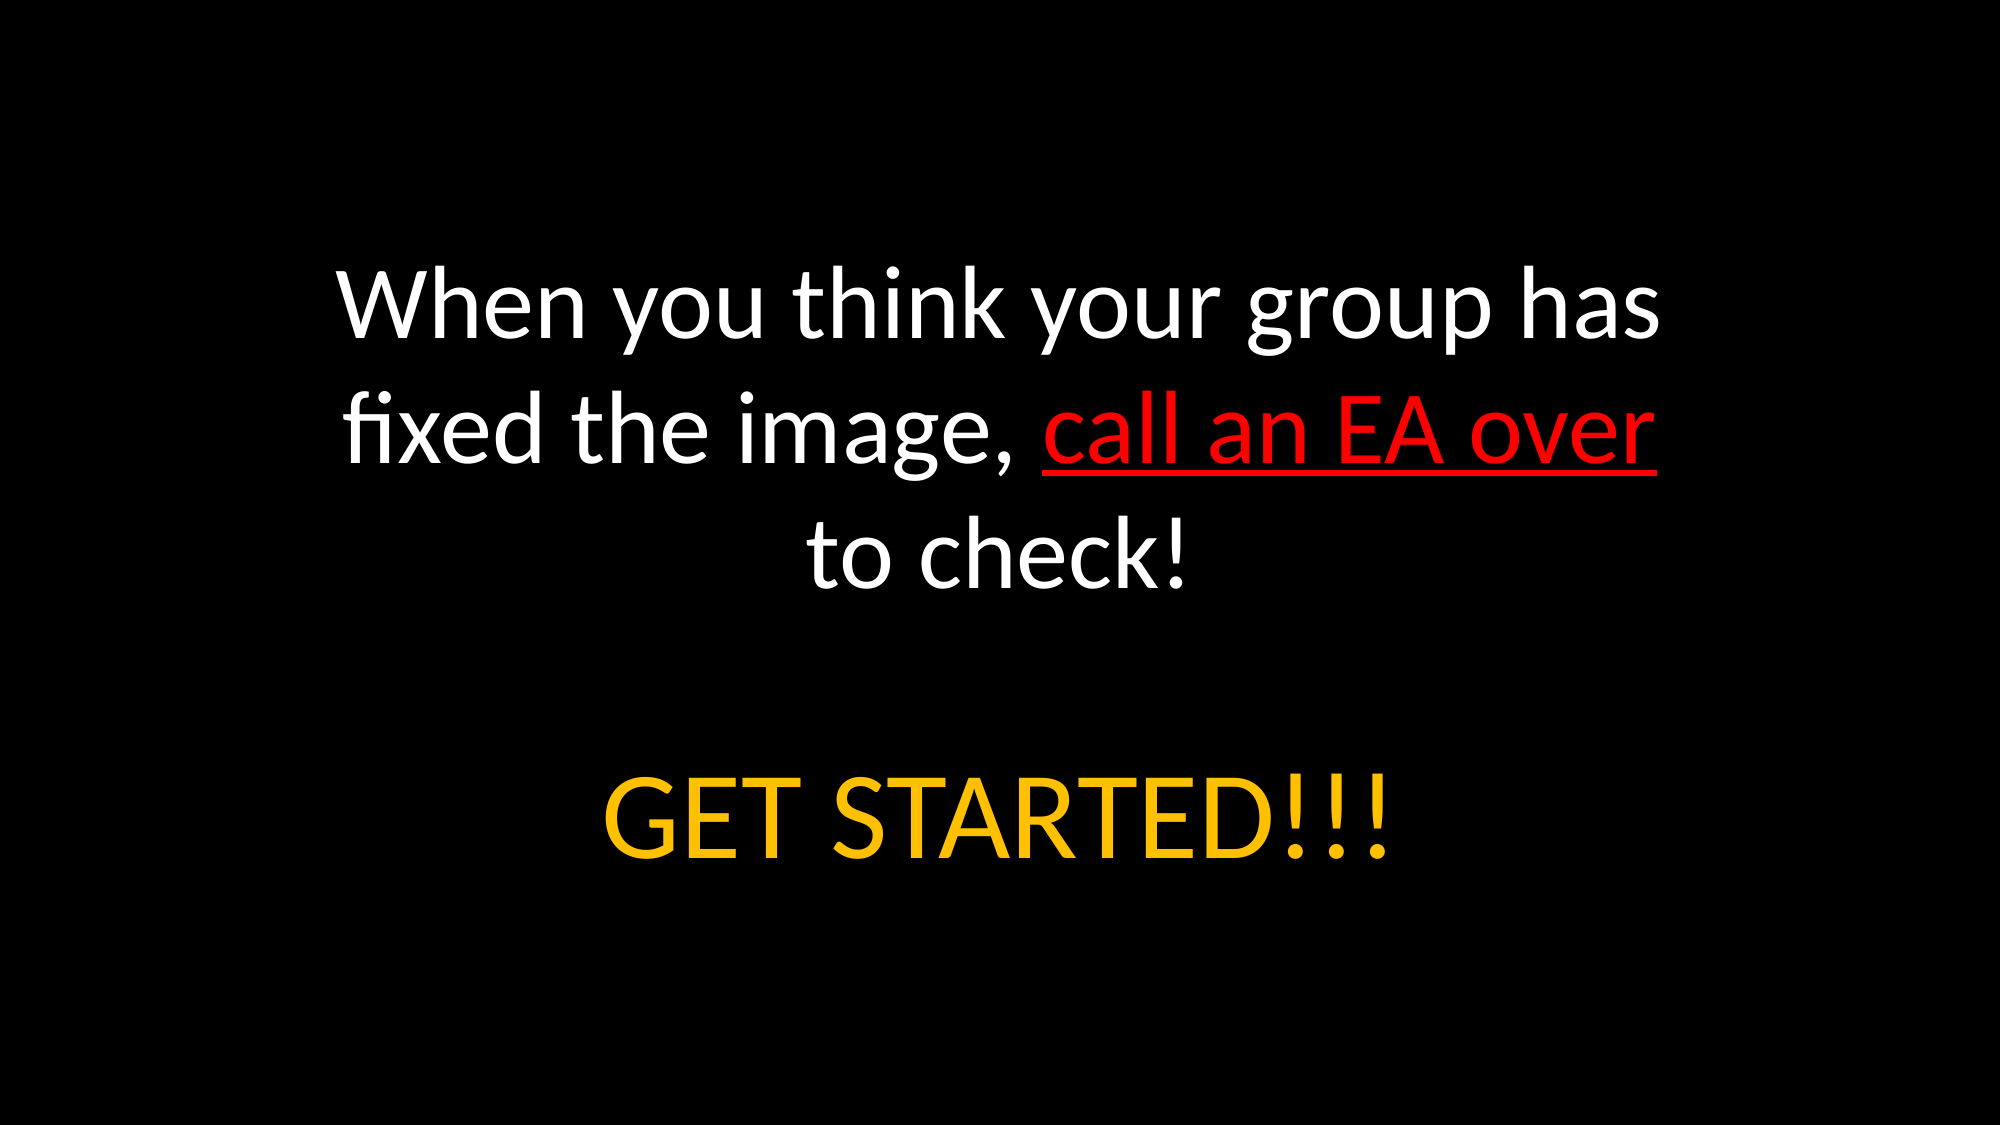

When you think your group has fixed the image, call an EA over to check!

GET STARTED!!!